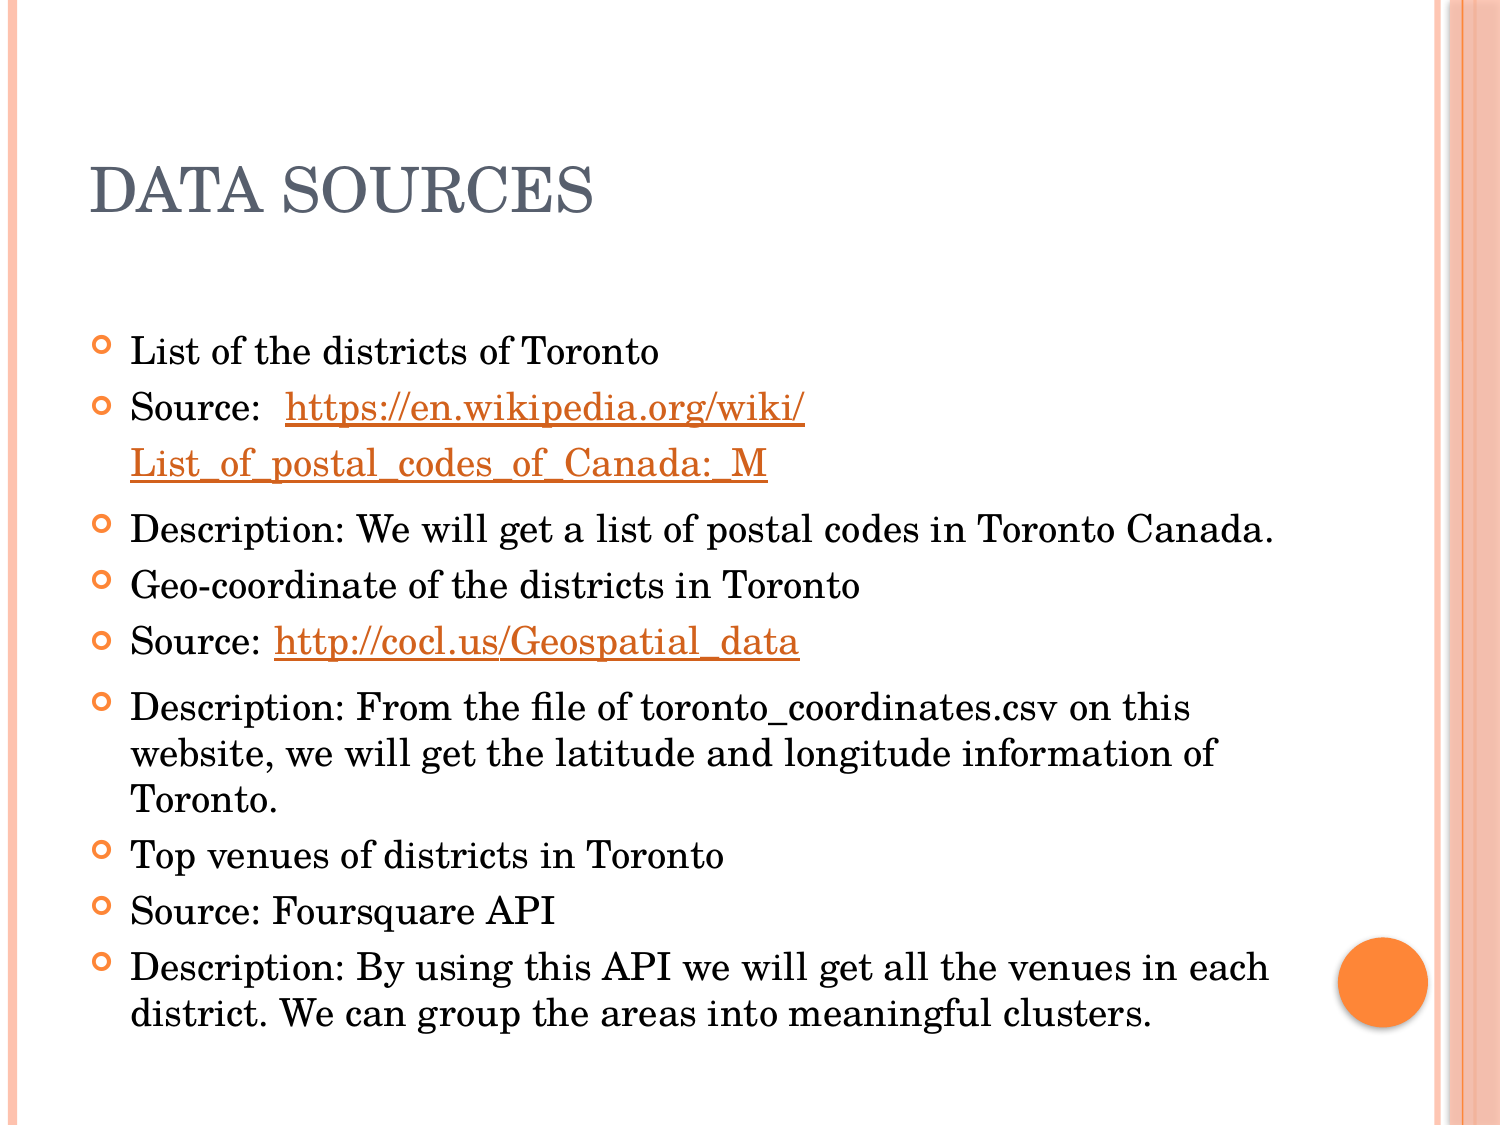

# Data sources

List of the districts of Toronto
Source:  https://en.wikipedia.org/wiki/List_of_postal_codes_of_Canada:_M
Description: We will get a list of postal codes in Toronto Canada.
Geo-coordinate of the districts in Toronto
Source: http://cocl.us/Geospatial_data
Description: From the file of toronto_coordinates.csv on this website, we will get the latitude and longitude information of Toronto.
Top venues of districts in Toronto
Source: Foursquare API
Description: By using this API we will get all the venues in each district. We can group the areas into meaningful clusters.